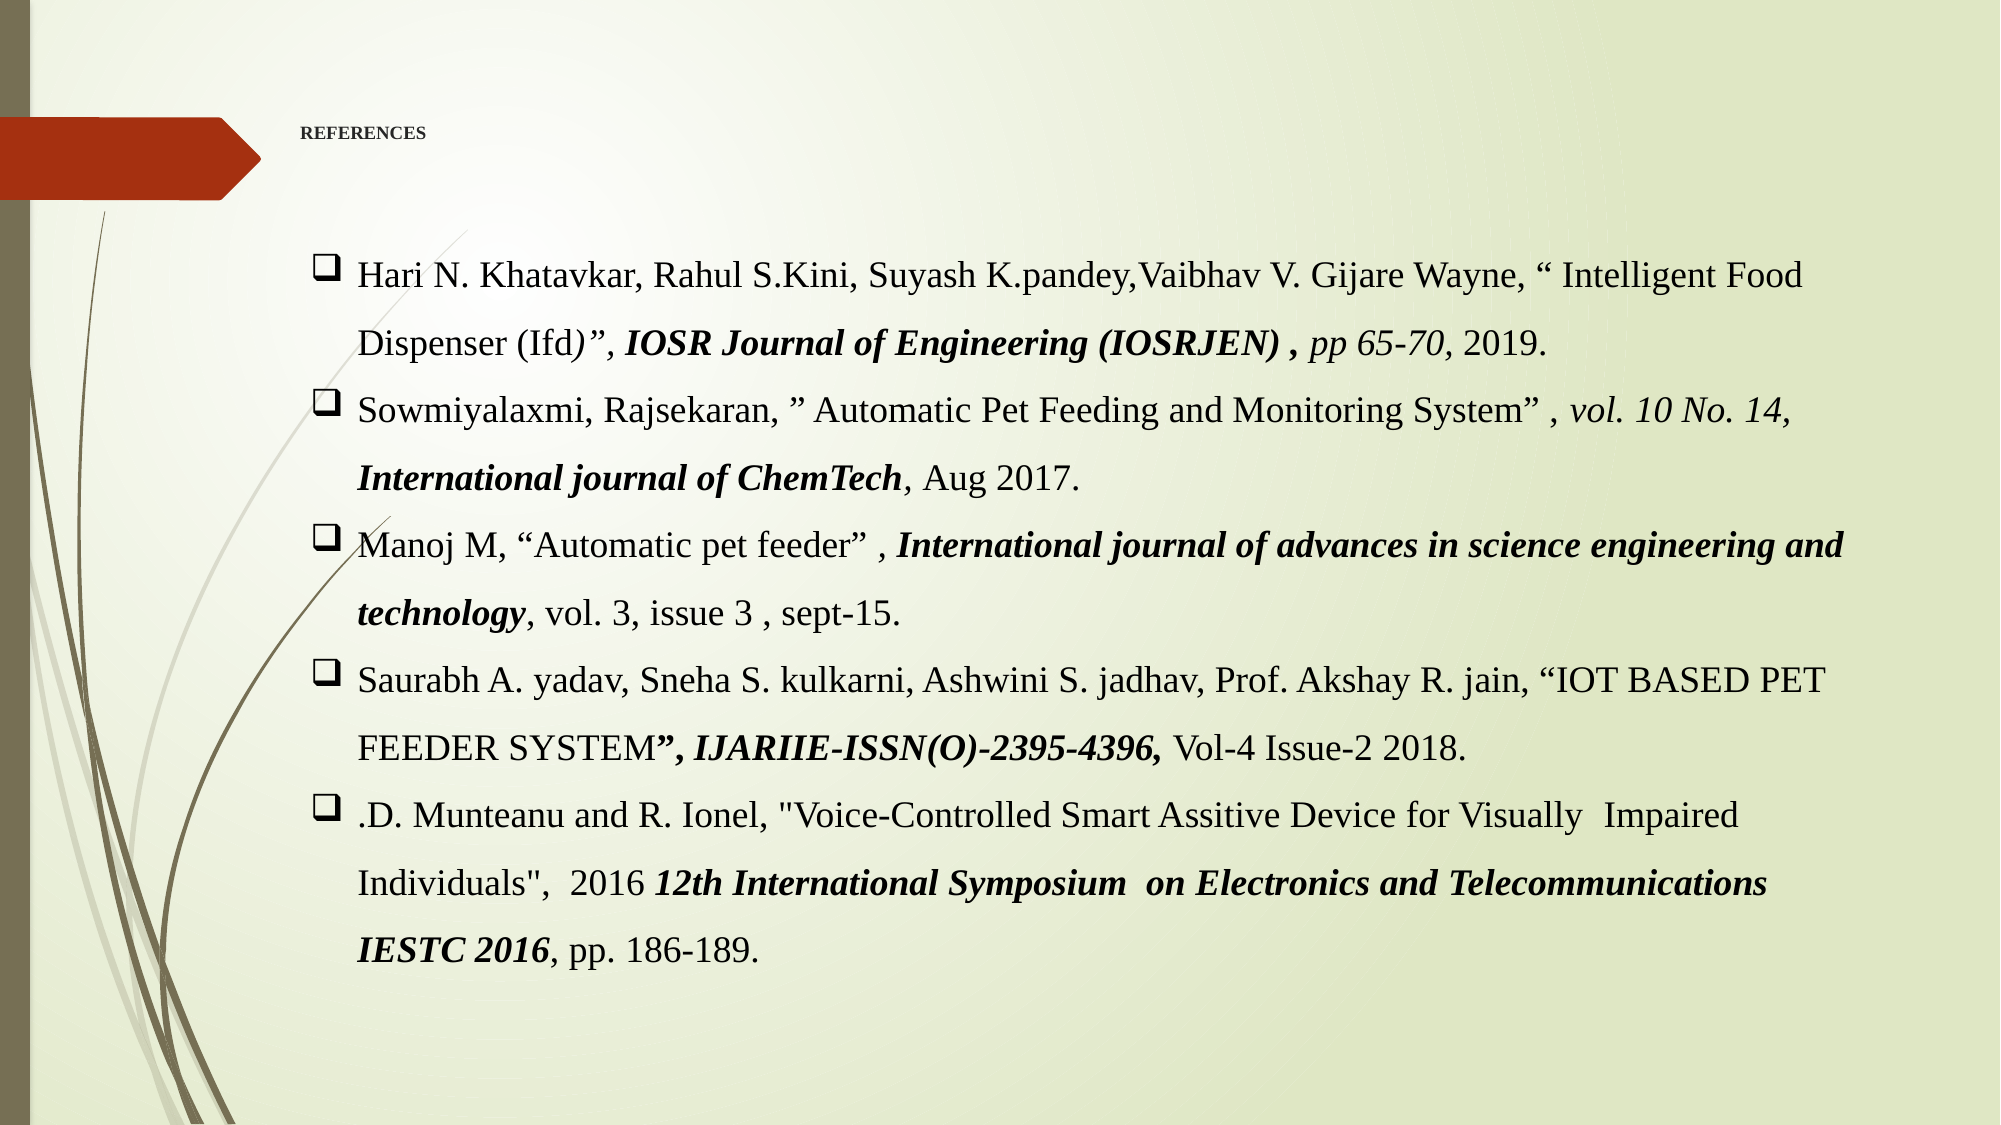

# REFERENCES
Hari N. Khatavkar, Rahul S.Kini, Suyash K.pandey,Vaibhav V. Gijare Wayne, “ Intelligent Food Dispenser (Ifd)”, IOSR Journal of Engineering (IOSRJEN) , pp 65-70, 2019.
Sowmiyalaxmi, Rajsekaran, ” Automatic Pet Feeding and Monitoring System” , vol. 10 No. 14, International journal of ChemTech, Aug 2017.
Manoj M, “Automatic pet feeder” , International journal of advances in science engineering and technology, vol. 3, issue 3 , sept-15.
Saurabh A. yadav, Sneha S. kulkarni, Ashwini S. jadhav, Prof. Akshay R. jain, “IOT BASED PET FEEDER SYSTEM”, IJARIIE-ISSN(O)-2395-4396, Vol-4 Issue-2 2018.
.D. Munteanu and R. Ionel, "Voice-Controlled Smart Assitive Device for Visually  ​Impaired Individuals",  2016 12th International Symposium  on Electronics and ​Telecommunications  IESTC 2016, pp. 186-189​.